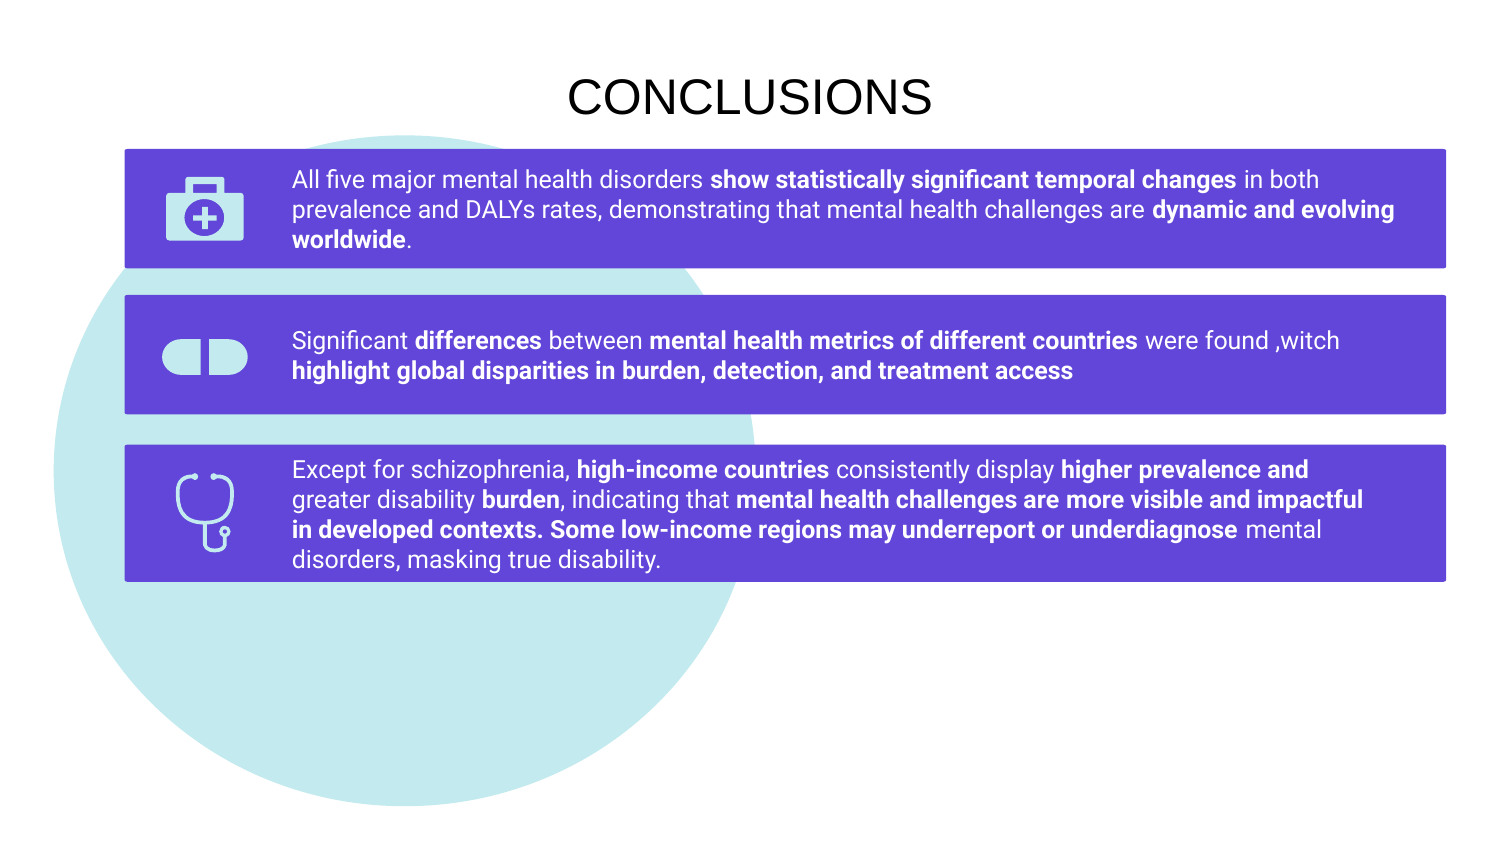

# CONCLUSIONS

All five major mental health disorders show statistically significant temporal changes in both prevalence and DALYs rates, demonstrating that mental health challenges are dynamic and evolving worldwide.

Significant differences between mental health metrics of different countries were found ,witch highlight global disparities in burden, detection, and treatment access

Except for schizophrenia, high-income countries consistently display higher prevalence and greater disability burden, indicating that mental health challenges are more visible and impactful in developed contexts. Some low-income regions may underreport or underdiagnose mental disorders, masking true disability.